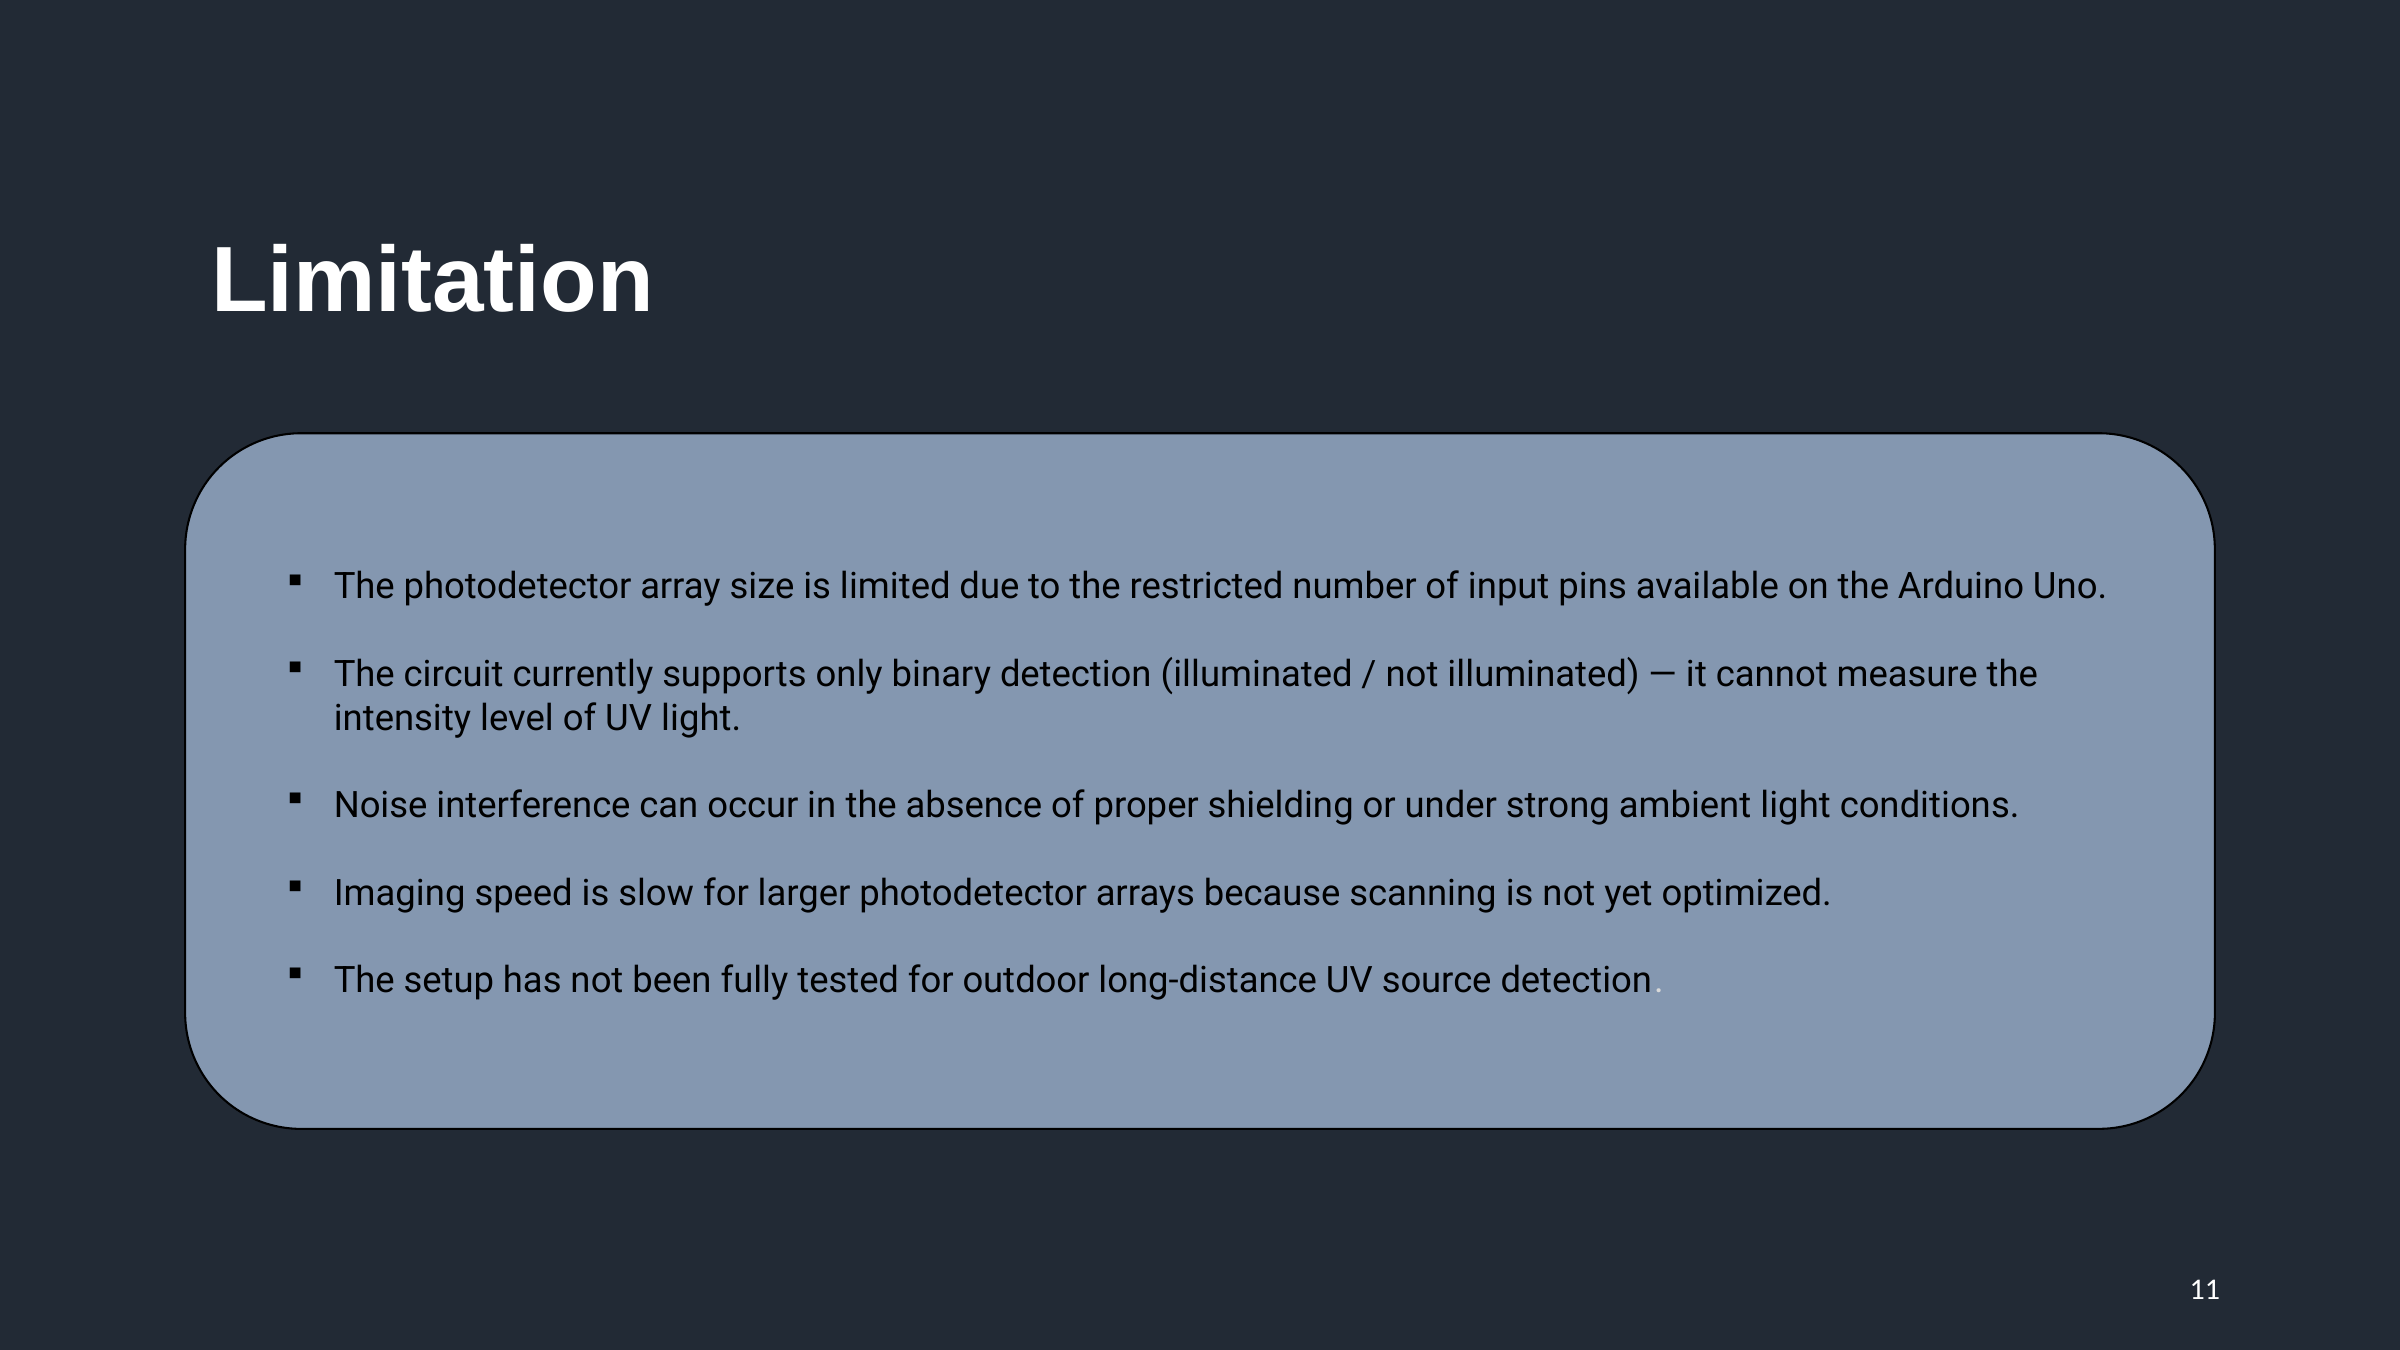

# Limitation

The photodetector array size is limited due to the restricted number of input pins available on the Arduino Uno.

The circuit currently supports only binary detection (illuminated / not illuminated) — it cannot measure the intensity level of UV light.

Noise interference can occur in the absence of proper shielding or under strong ambient light conditions.

Imaging speed is slow for larger photodetector arrays because scanning is not yet optimized.

The setup has not been fully tested for outdoor long-distance UV source detection.
11